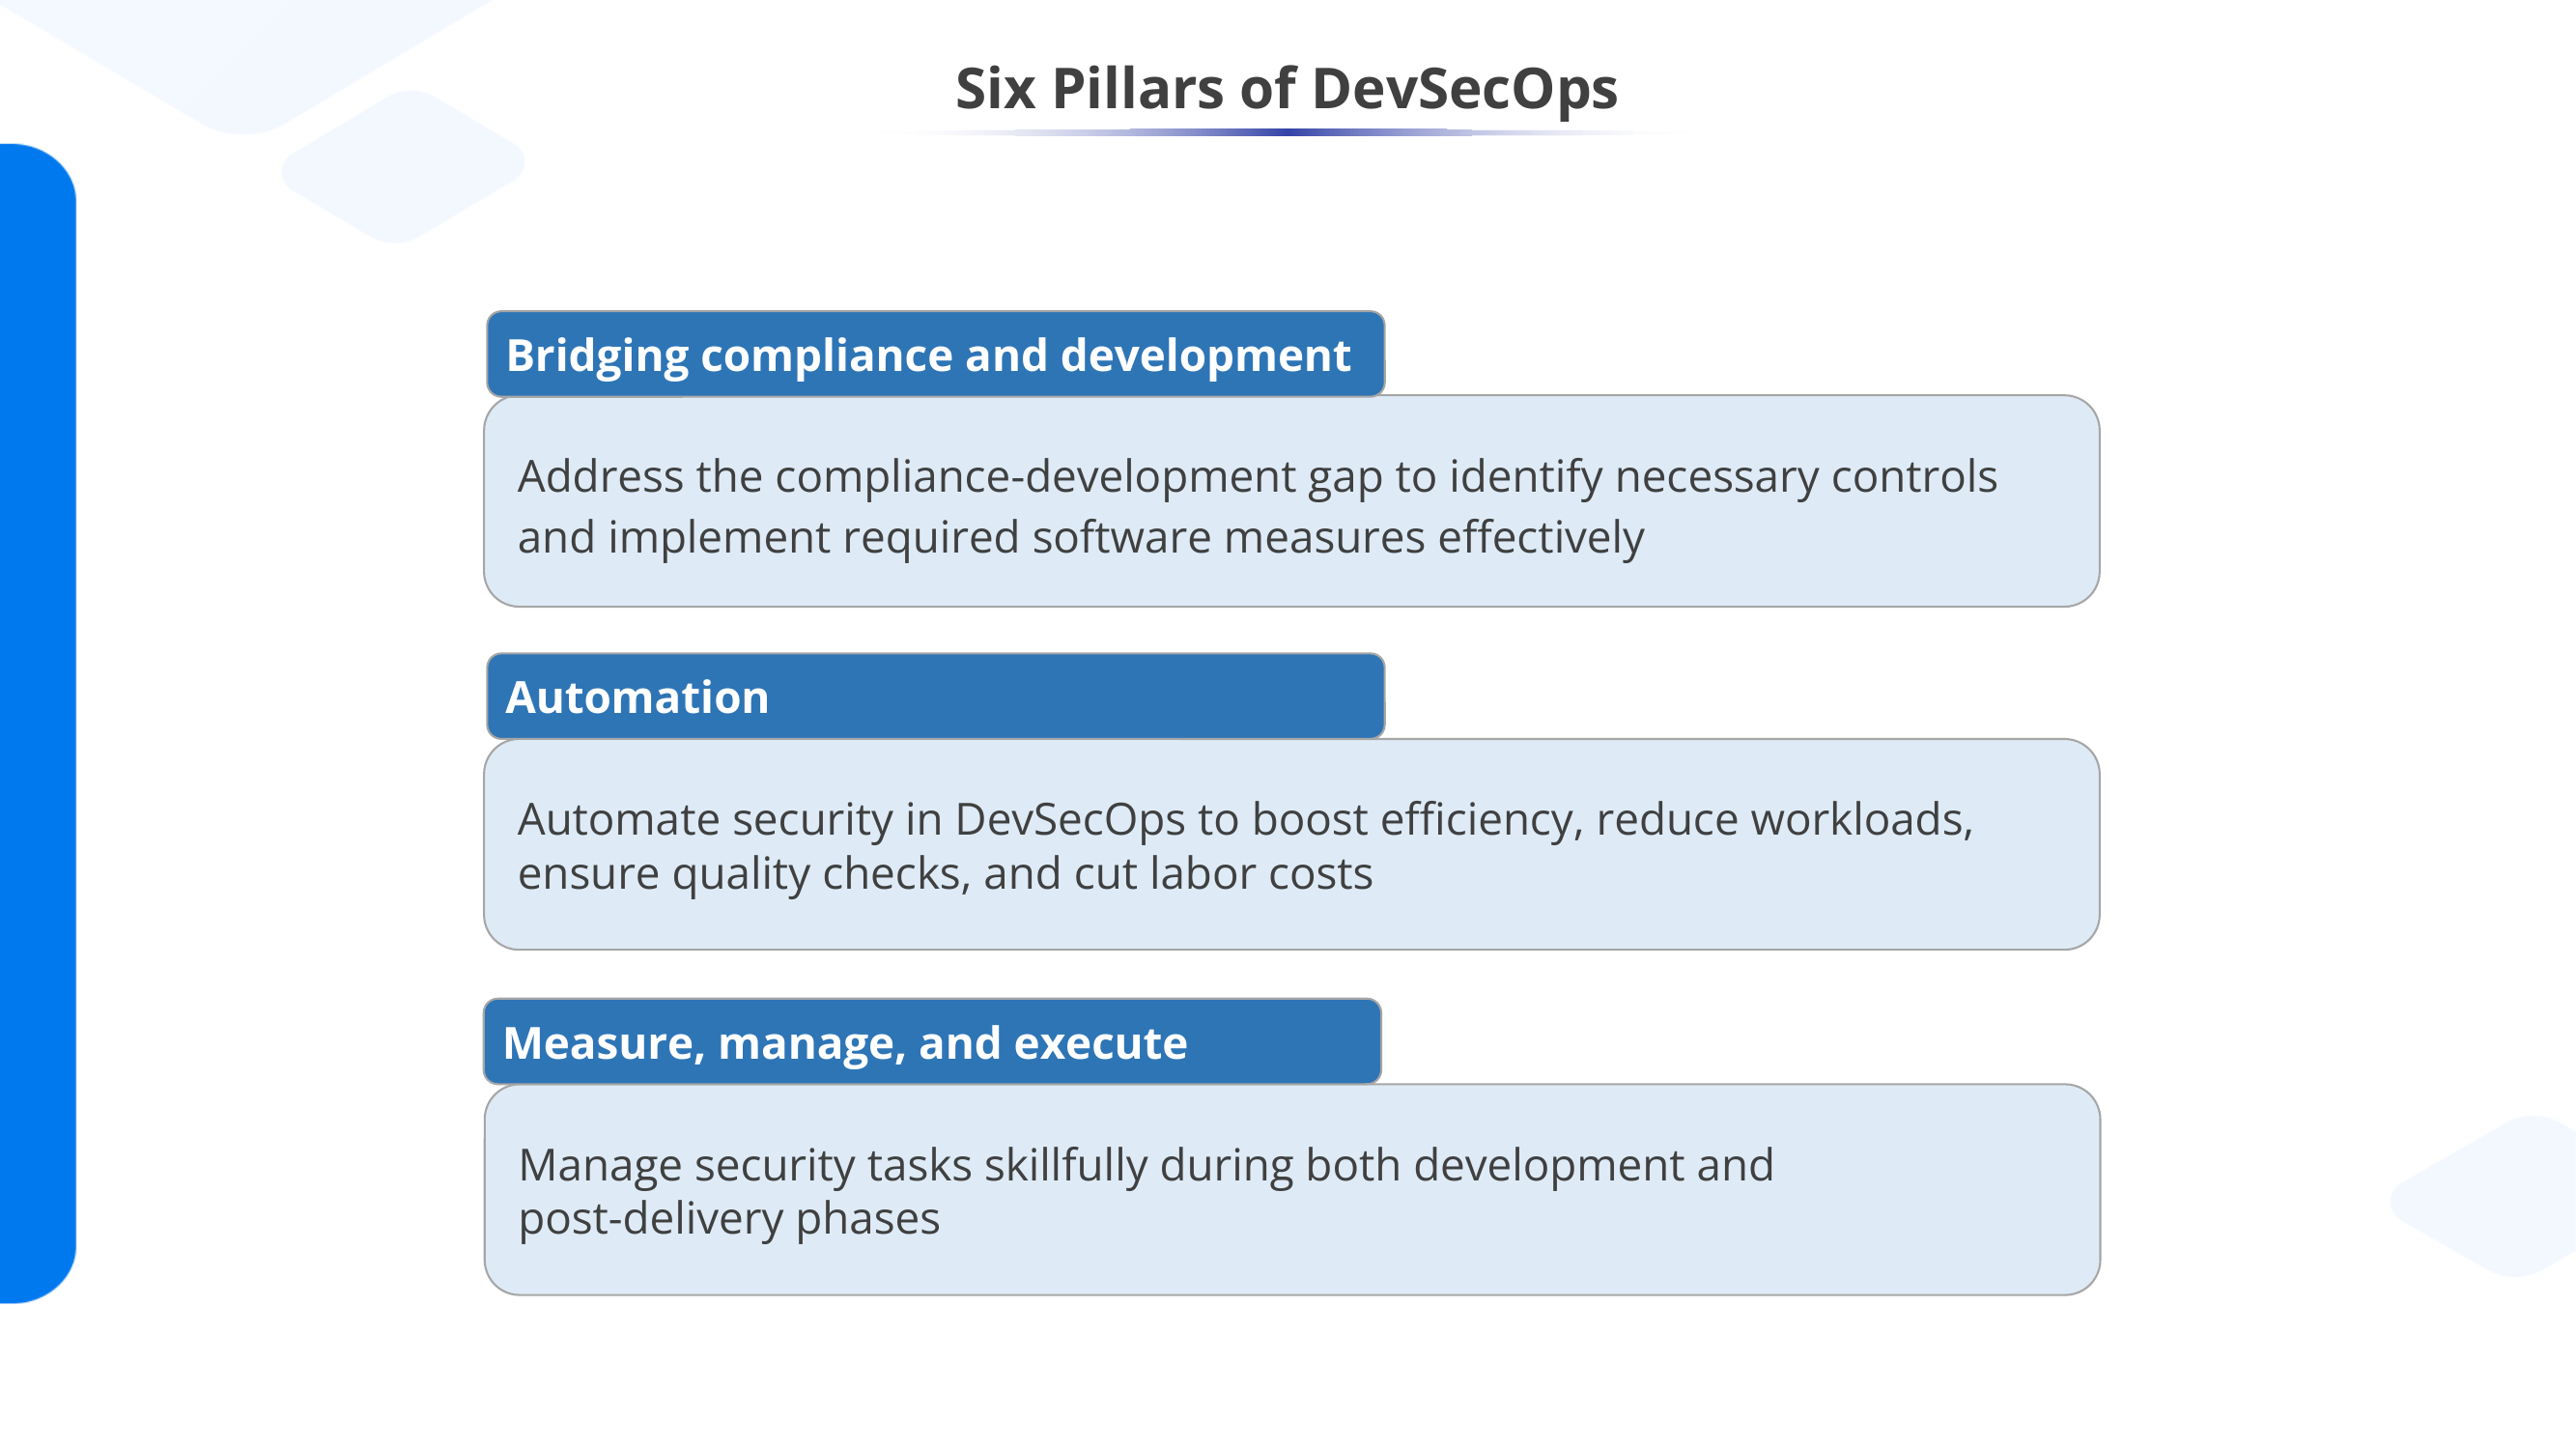

# Six Pillars of DevSecOps

Bridging compliance and development
  Address the compliance-development gap to identify necessary controls
  and implement required software measures effectively
Automation
  Automate security in DevSecOps to boost efficiency, reduce workloads,
  ensure quality checks, and cut labor costs
Measure, manage, and execute
  Manage security tasks skillfully during both development and
  post-delivery phases